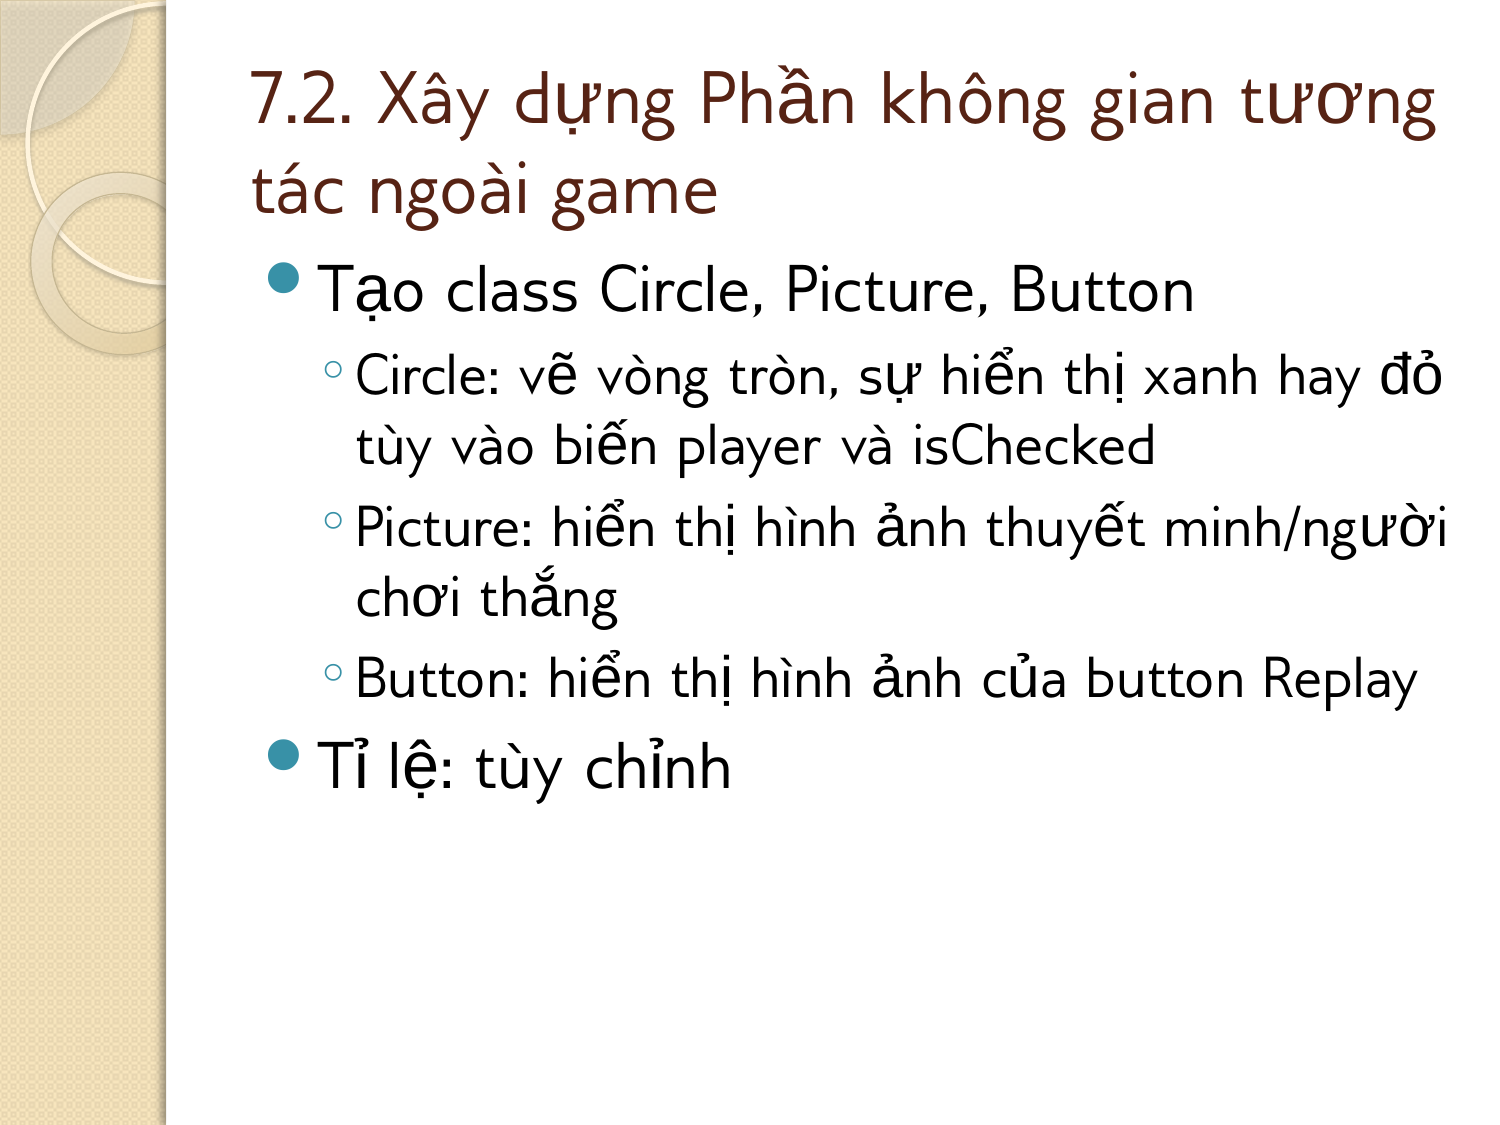

# 7.2. Xây dựng Phần không gian tương tác ngoài game
Tạo class Circle, Picture, Button
Circle: vẽ vòng tròn, sự hiển thị xanh hay đỏ tùy vào biến player và isChecked
Picture: hiển thị hình ảnh thuyết minh/người chơi thắng
Button: hiển thị hình ảnh của button Replay
Tỉ lệ: tùy chỉnh